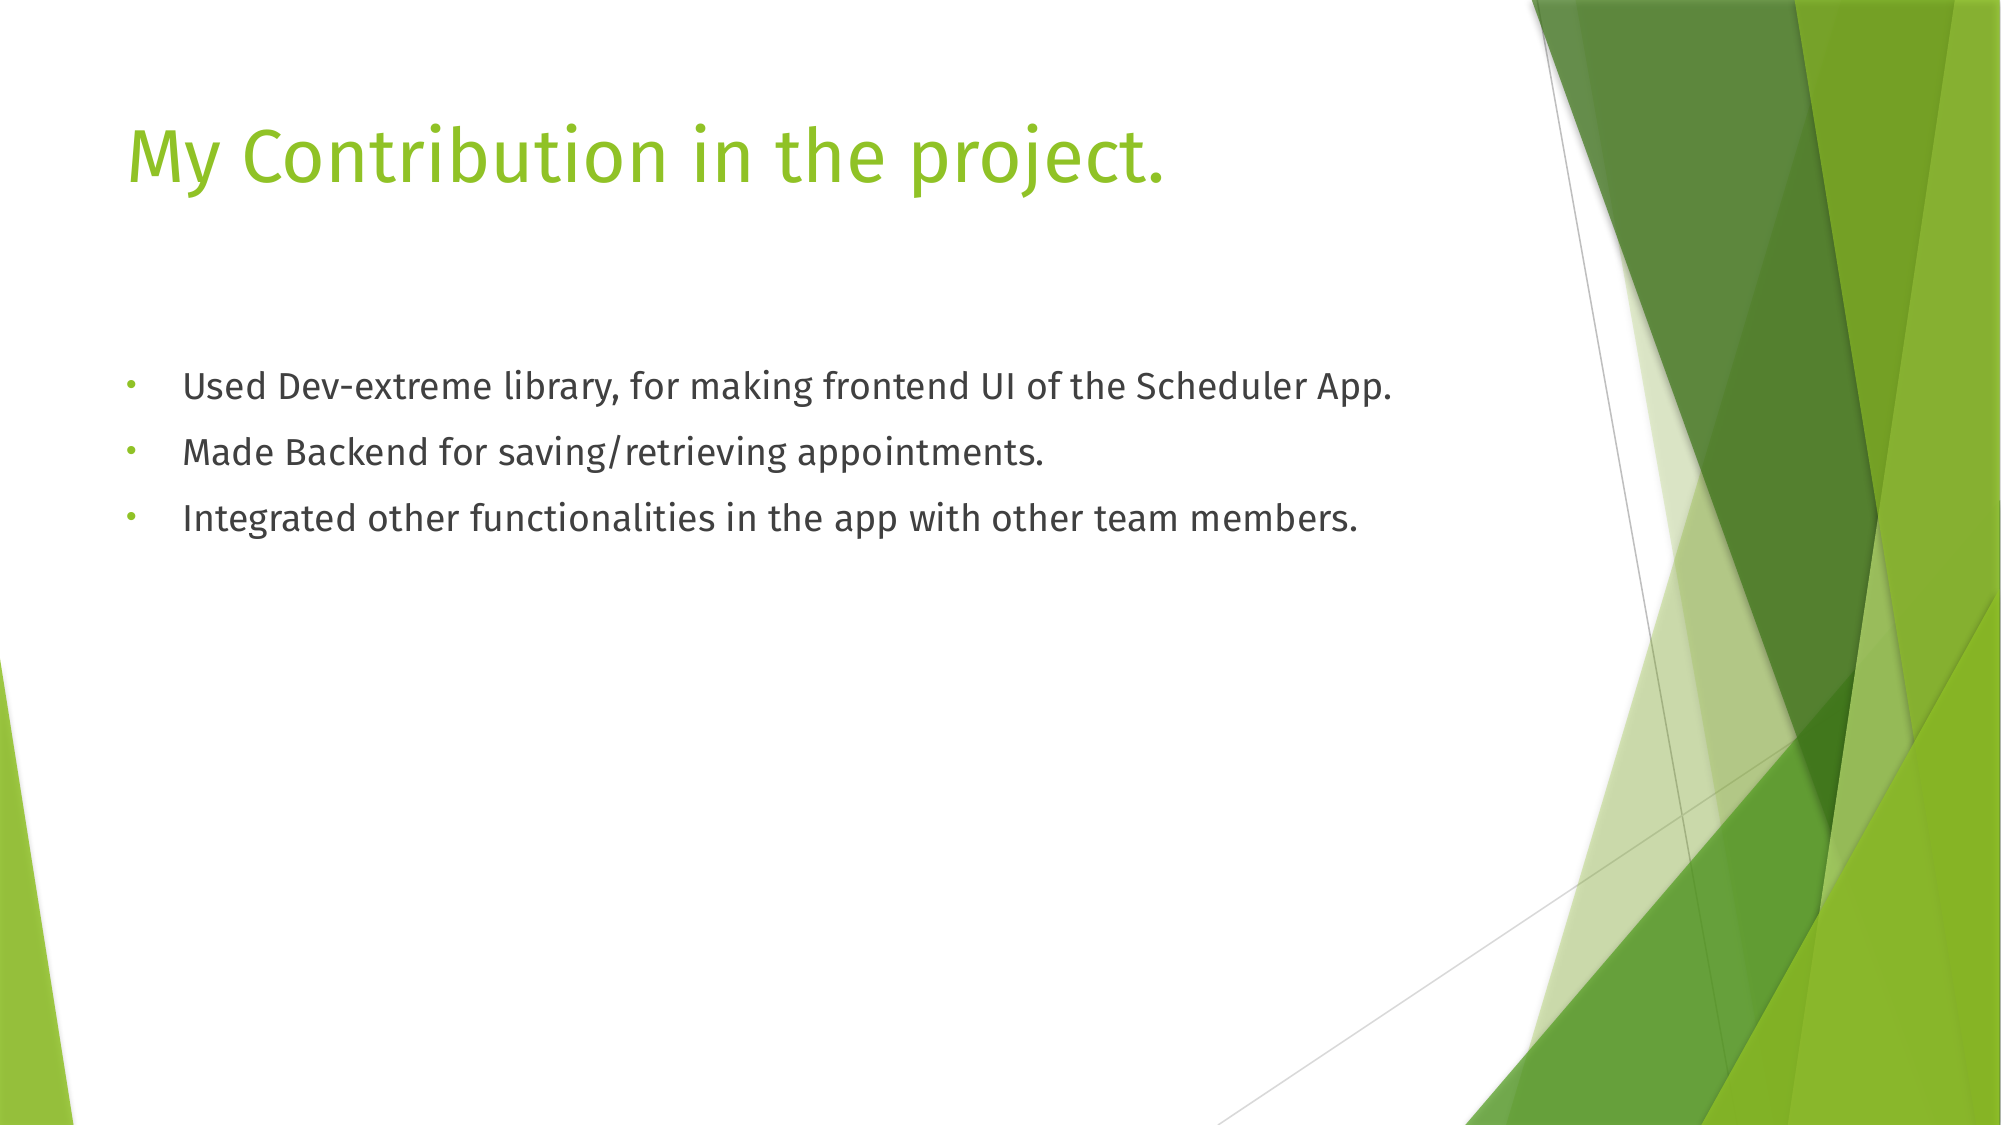

# My Contribution in the project.
Used Dev-extreme library, for making frontend UI of the Scheduler App.
Made Backend for saving/retrieving appointments.
Integrated other functionalities in the app with other team members.